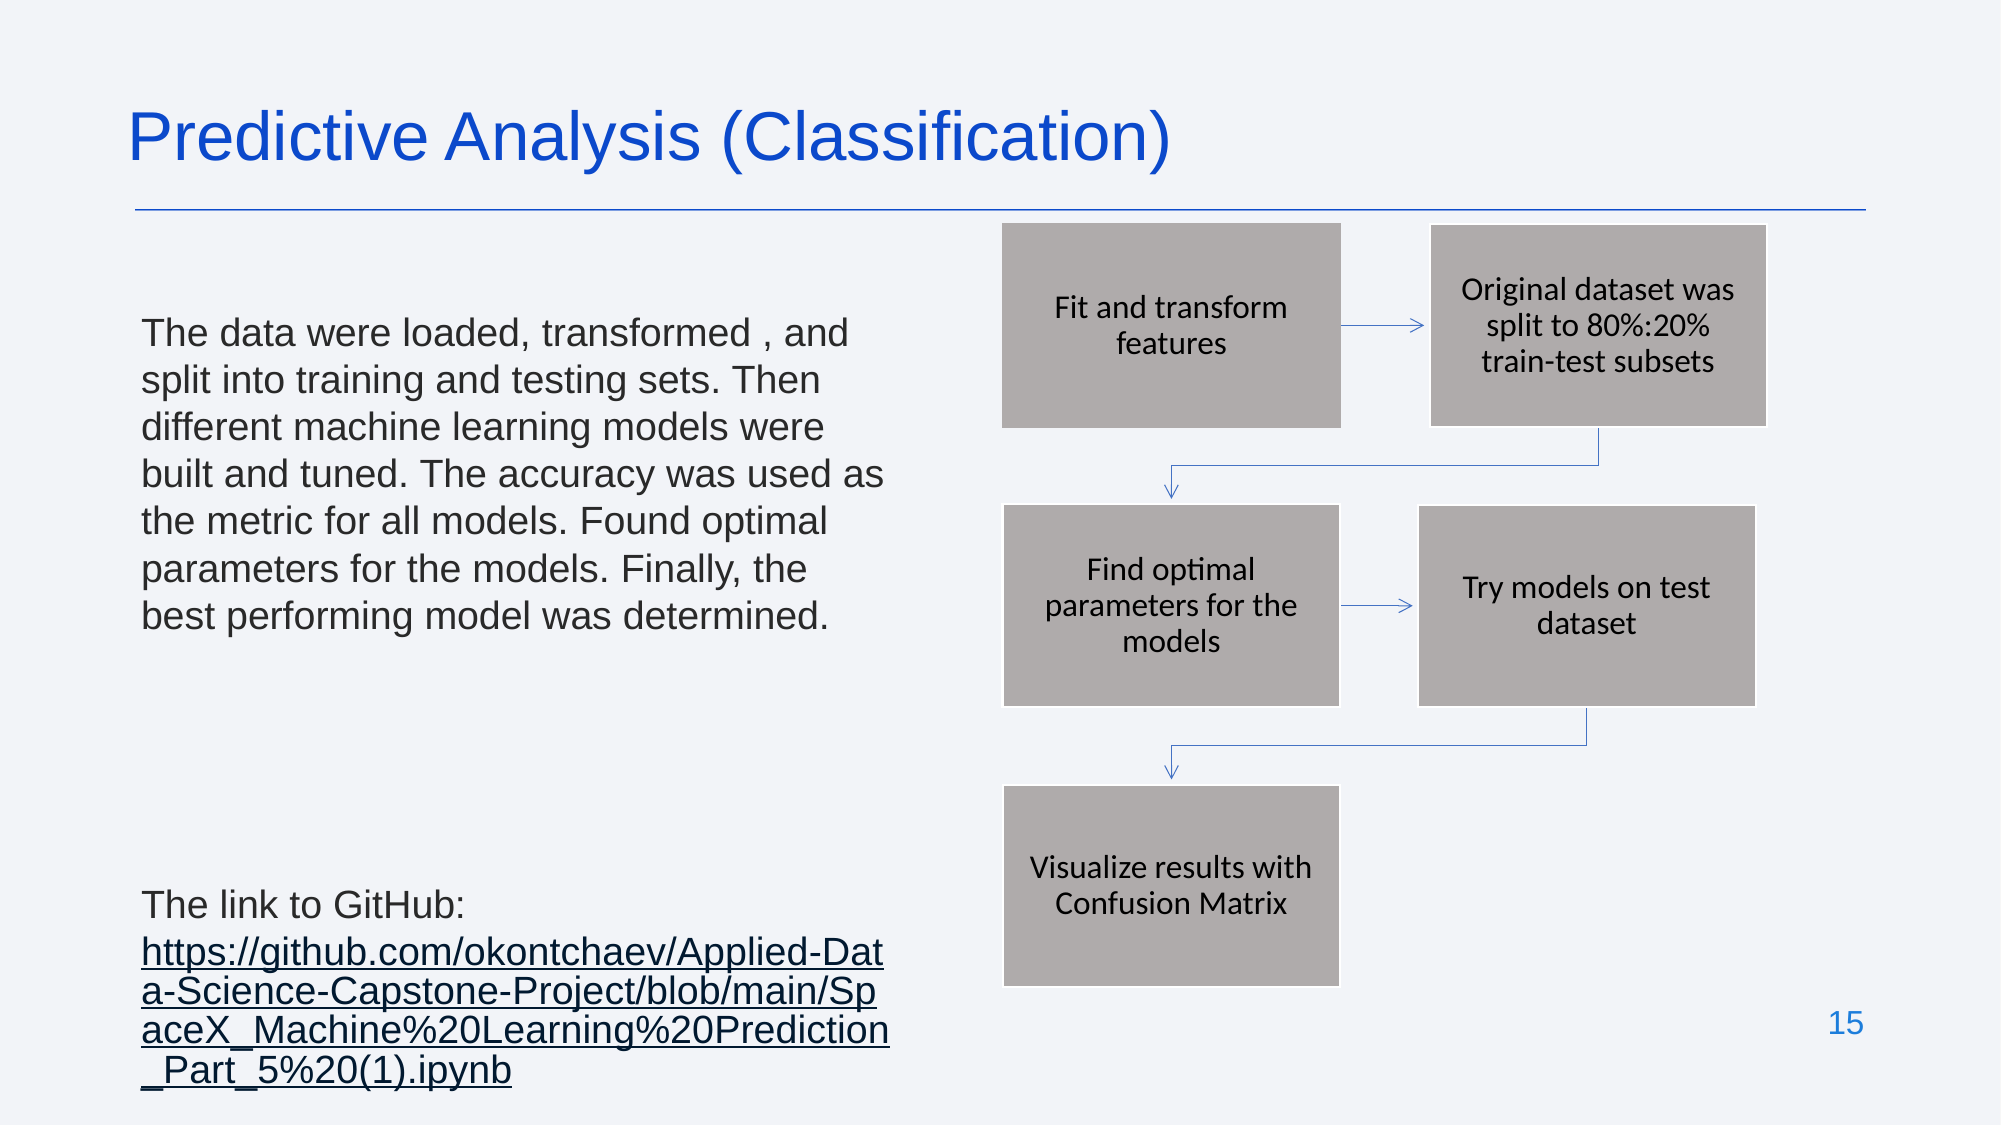

Predictive Analysis (Classification)

Fit and transform features

Original dataset was split to 80%:20% train-test subsets

Find optimal parameters for the models

Try models on test dataset
Visualize results with Confusion Matrix
The data were loaded, transformed , and split into training and testing sets. Then different machine learning models were built and tuned. The accuracy was used as the metric for all models. Found optimal parameters for the models. Finally, the best performing model was determined.

The link to GitHub: https://github.com/okontchaev/Applied-Data-Science-Capstone-Project/blob/main/SpaceX_Machine%20Learning%20Prediction_Part_5%20(1).ipynb
15